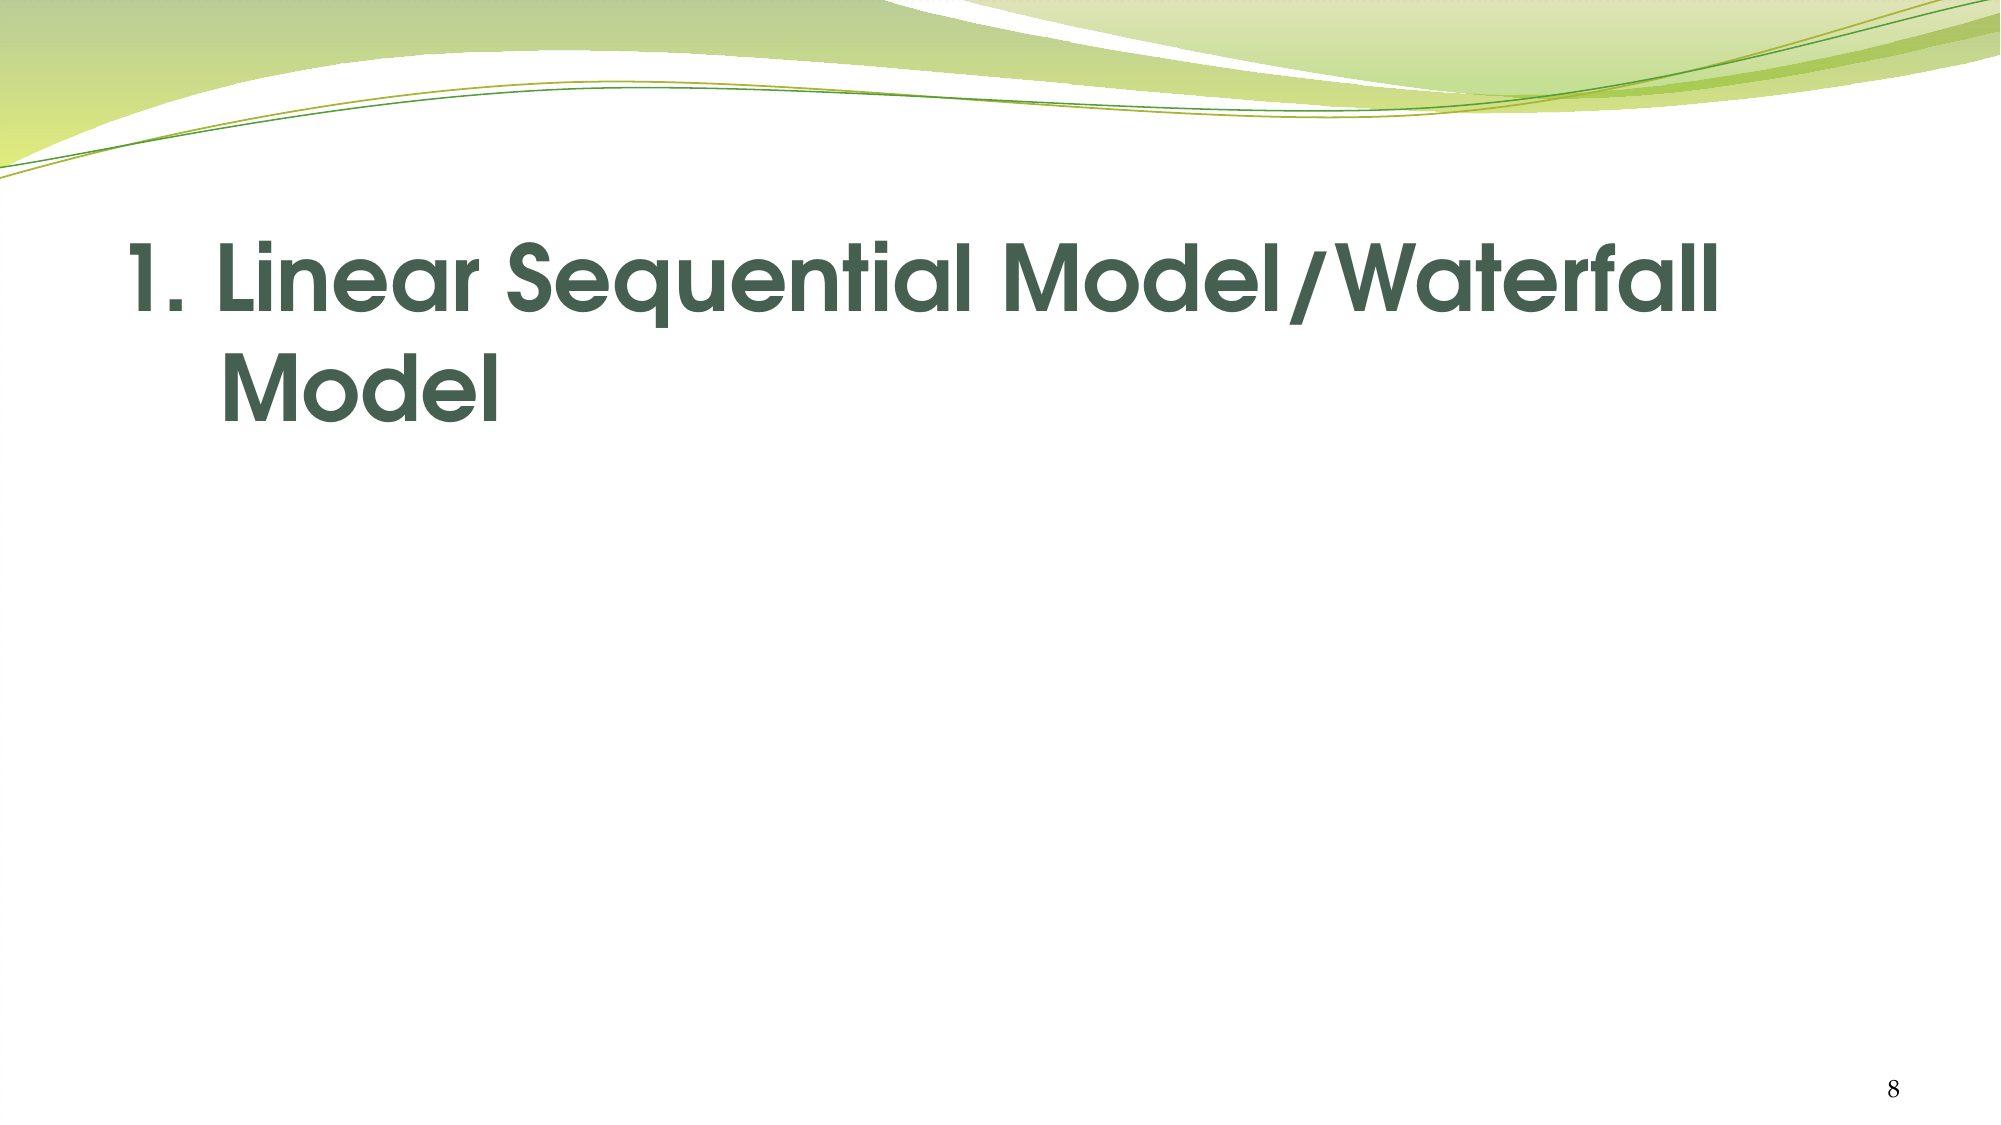

# 1. Linear Sequential Model/Waterfall Model

8